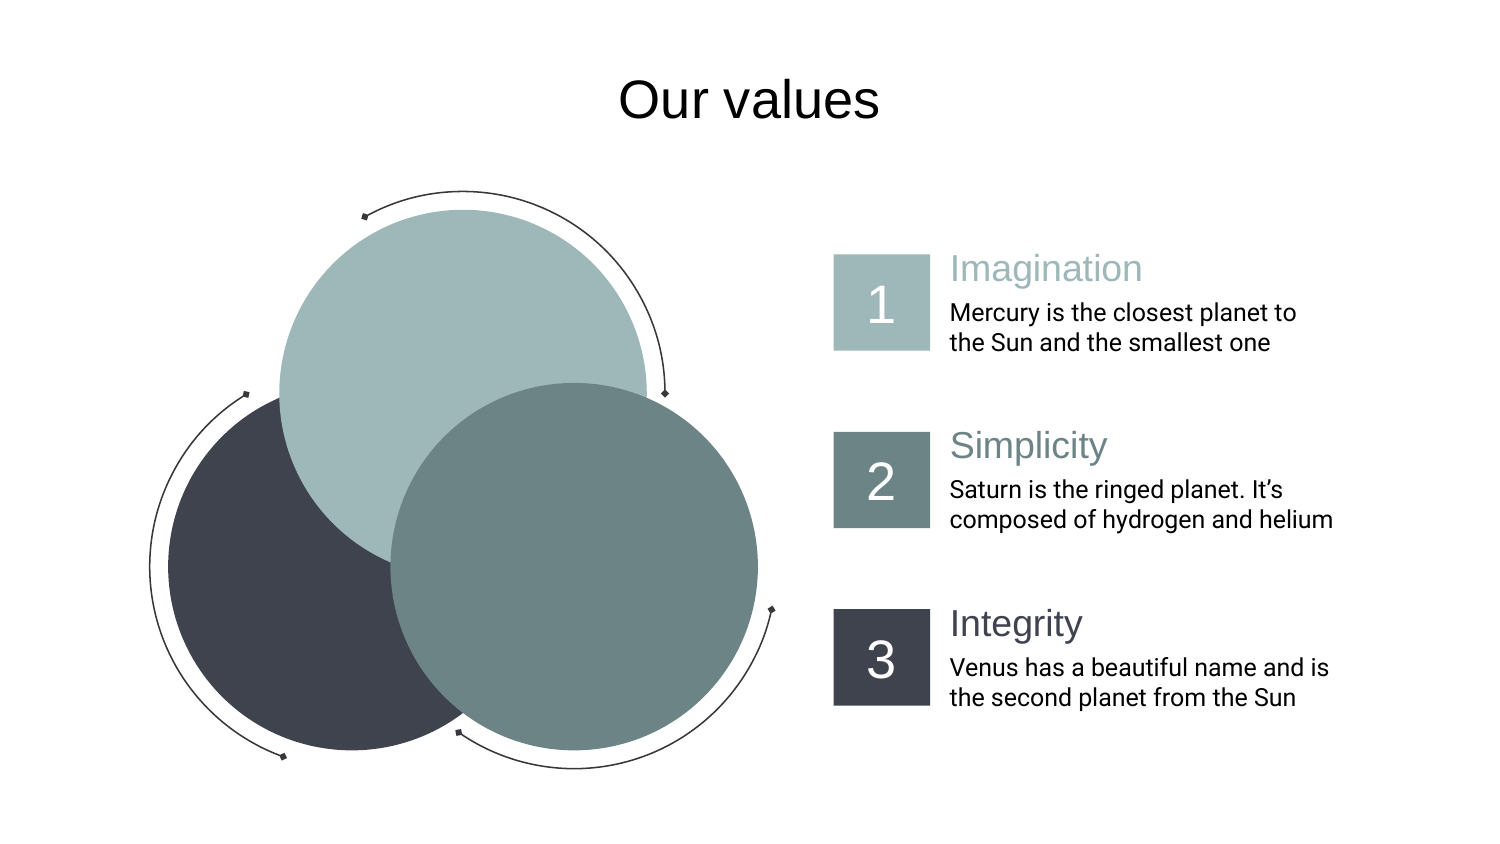

# Our values

Imagination
1
Mercury is the closest planet to the Sun and the smallest one
Simplicity
2
Saturn is the ringed planet. It’s composed of hydrogen and helium
Integrity
3
Venus has a beautiful name and is the second planet from the Sun